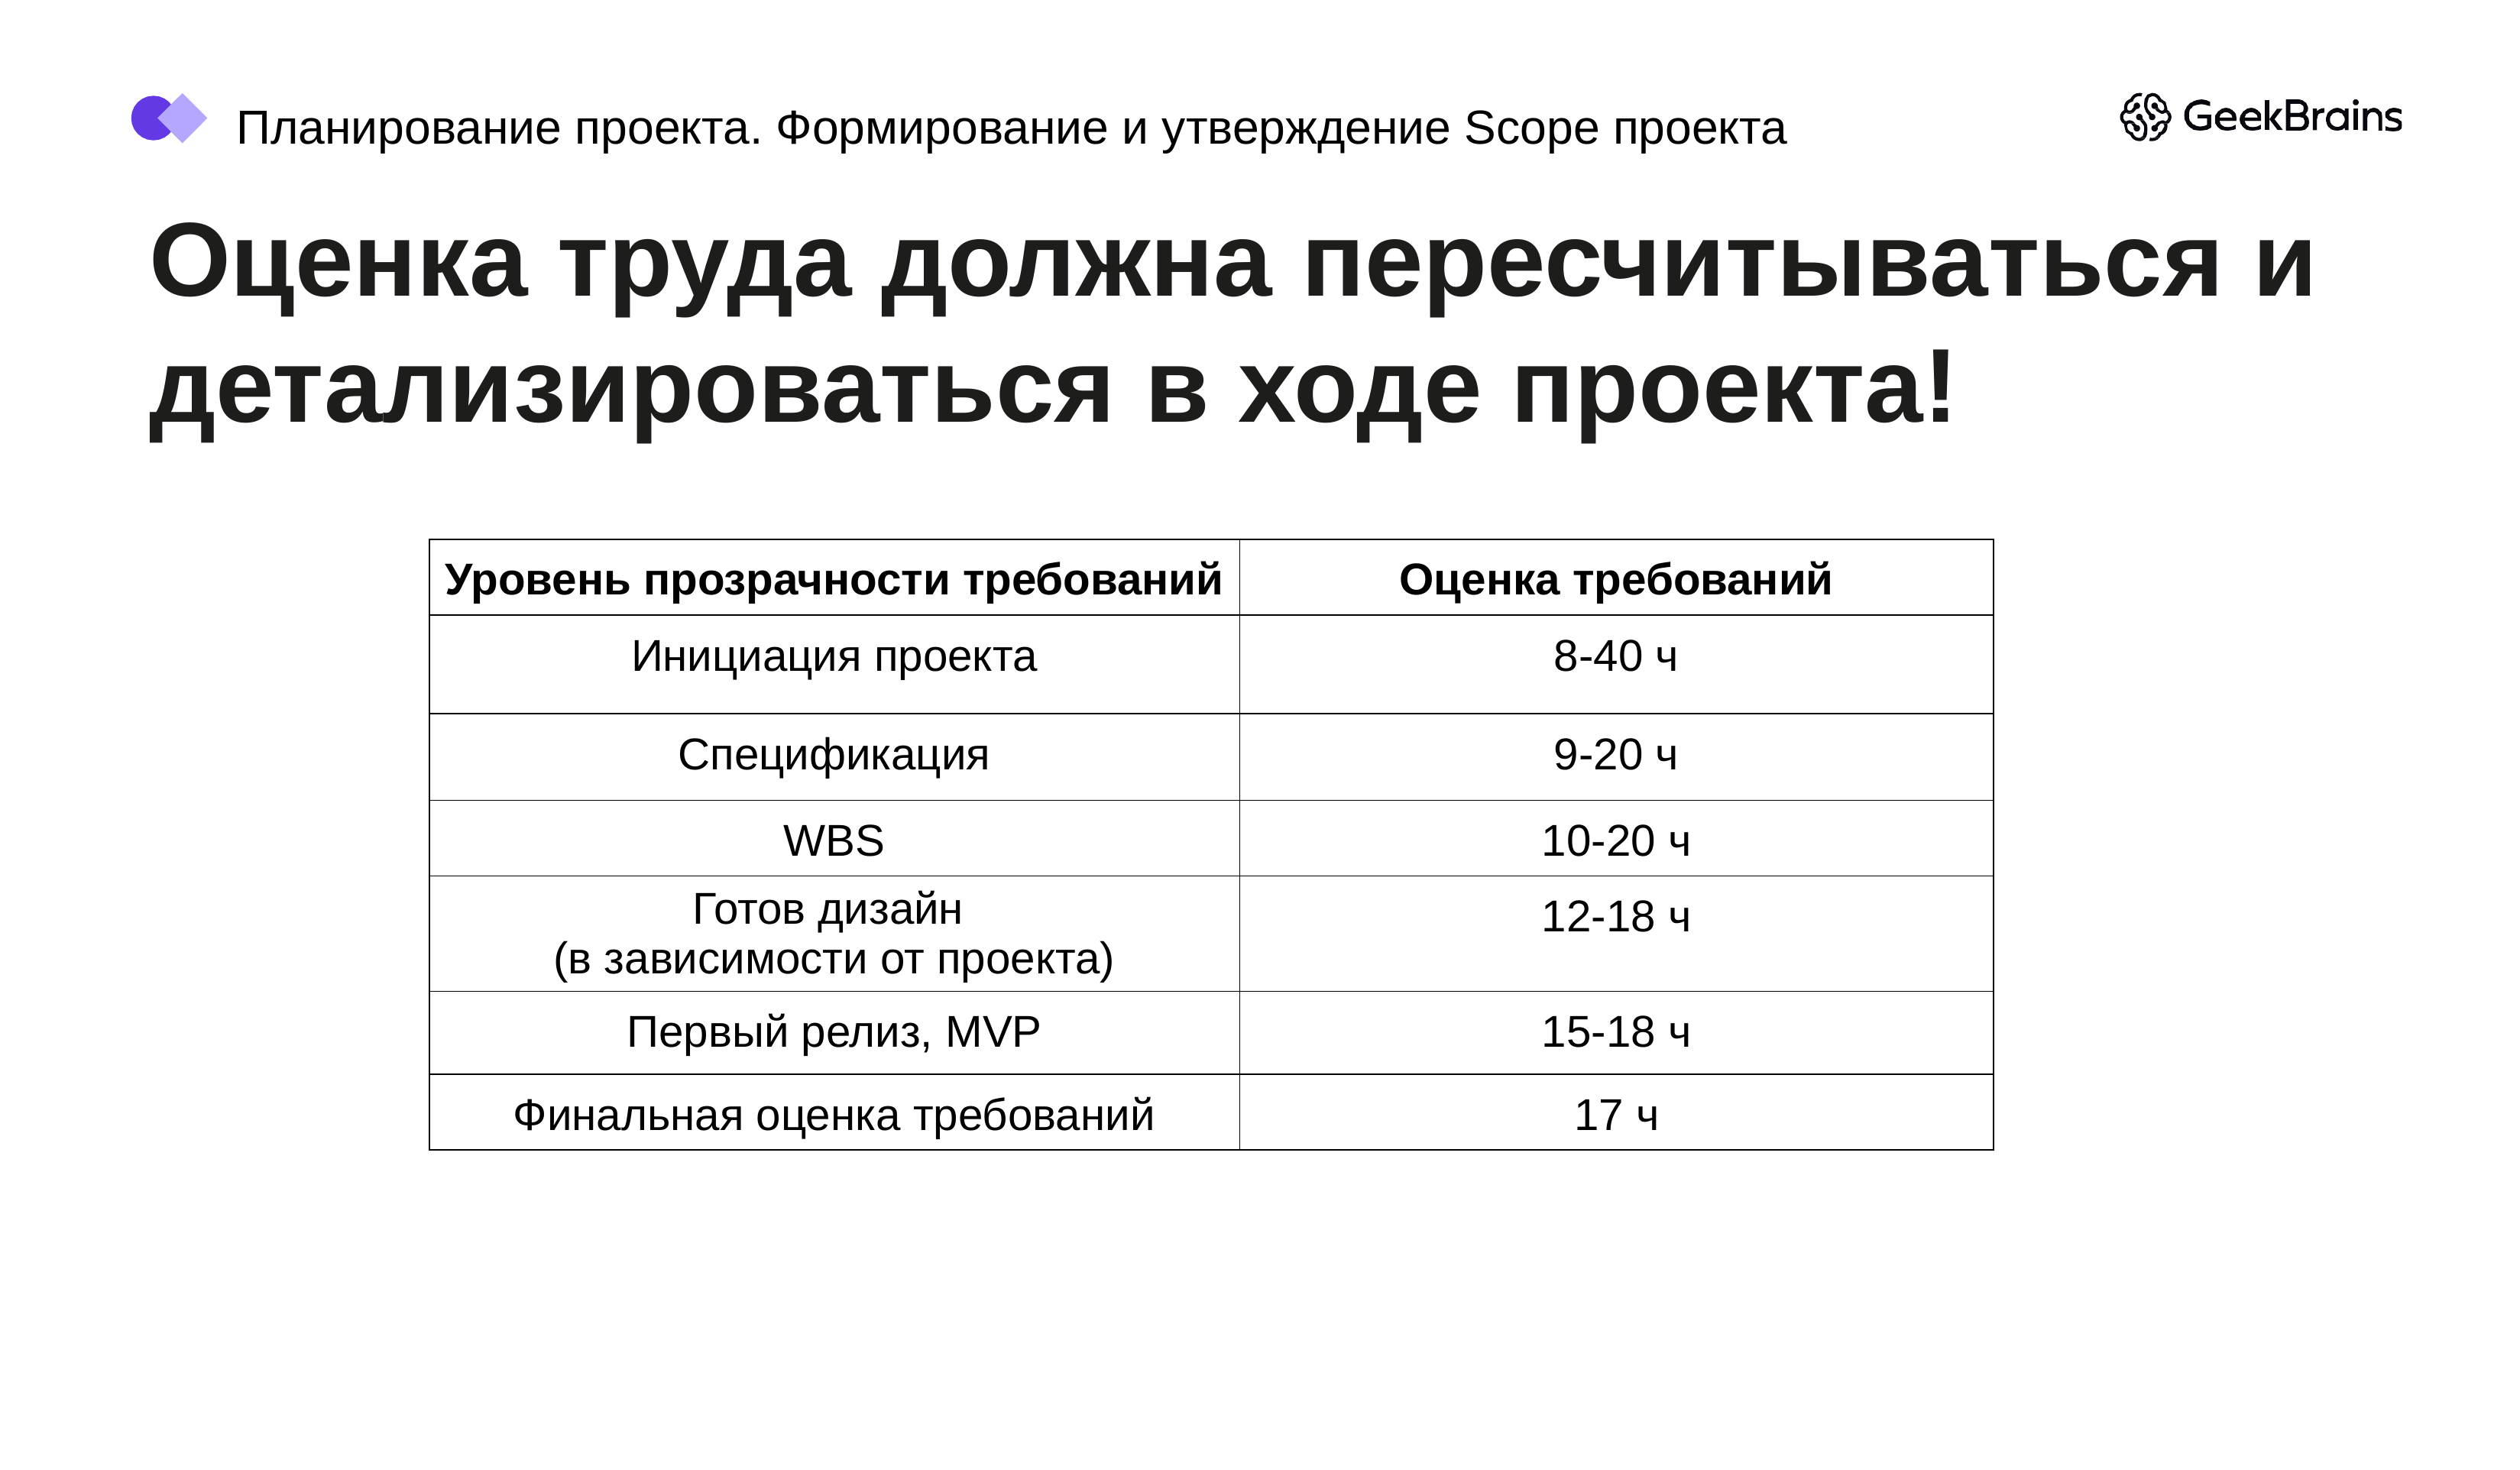

Планирование проекта. Формирование и утверждение Scope проекта

# Оценка труда должна пересчитываться и детализироваться в ходе проекта!
| Уровень прозрачности требований | Оценка требований |
| --- | --- |
| Инициация проекта | 8-40 ч |
| Спецификация | 9-20 ч |
| WBS | 10-20 ч |
| Готов дизайн (в зависимости от проекта) | 12-18 ч |
| Первый релиз, MVP | 15-18 ч |
| Финальная оценка требований | 17 ч |